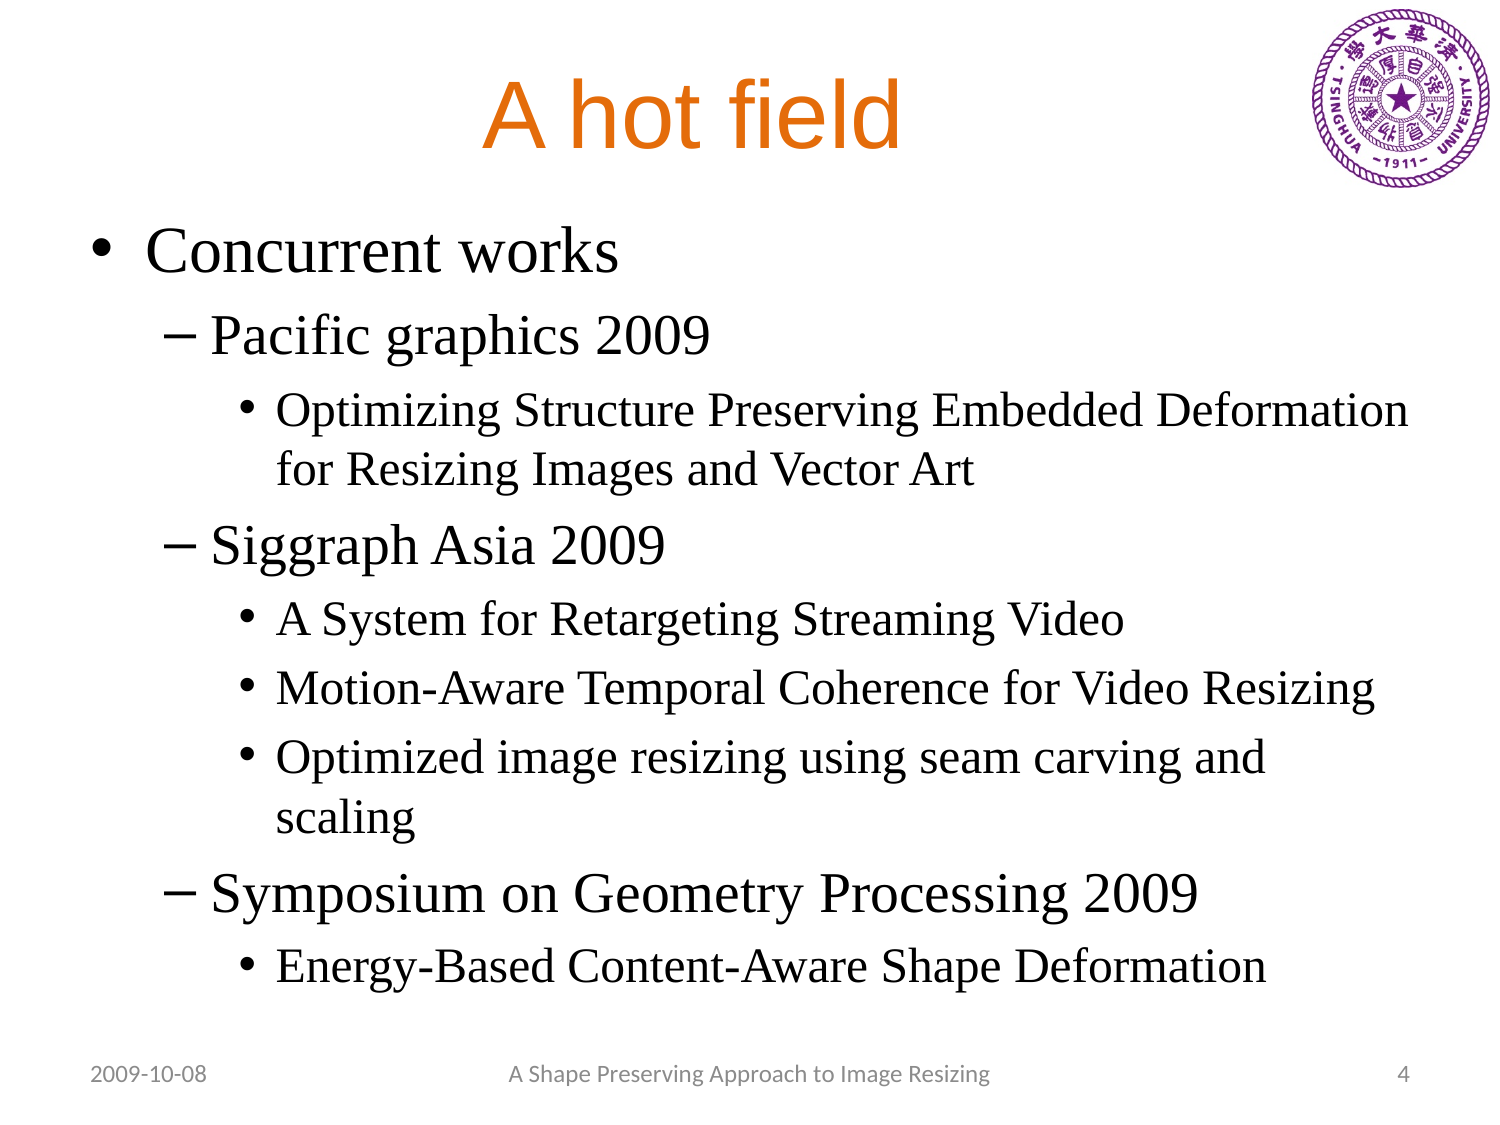

# A hot field
Concurrent works
Pacific graphics 2009
Optimizing Structure Preserving Embedded Deformation for Resizing Images and Vector Art
Siggraph Asia 2009
A System for Retargeting Streaming Video
Motion-Aware Temporal Coherence for Video Resizing
Optimized image resizing using seam carving and scaling
Symposium on Geometry Processing 2009
Energy-Based Content-Aware Shape Deformation

2009-10-08
A Shape Preserving Approach to Image Resizing
4